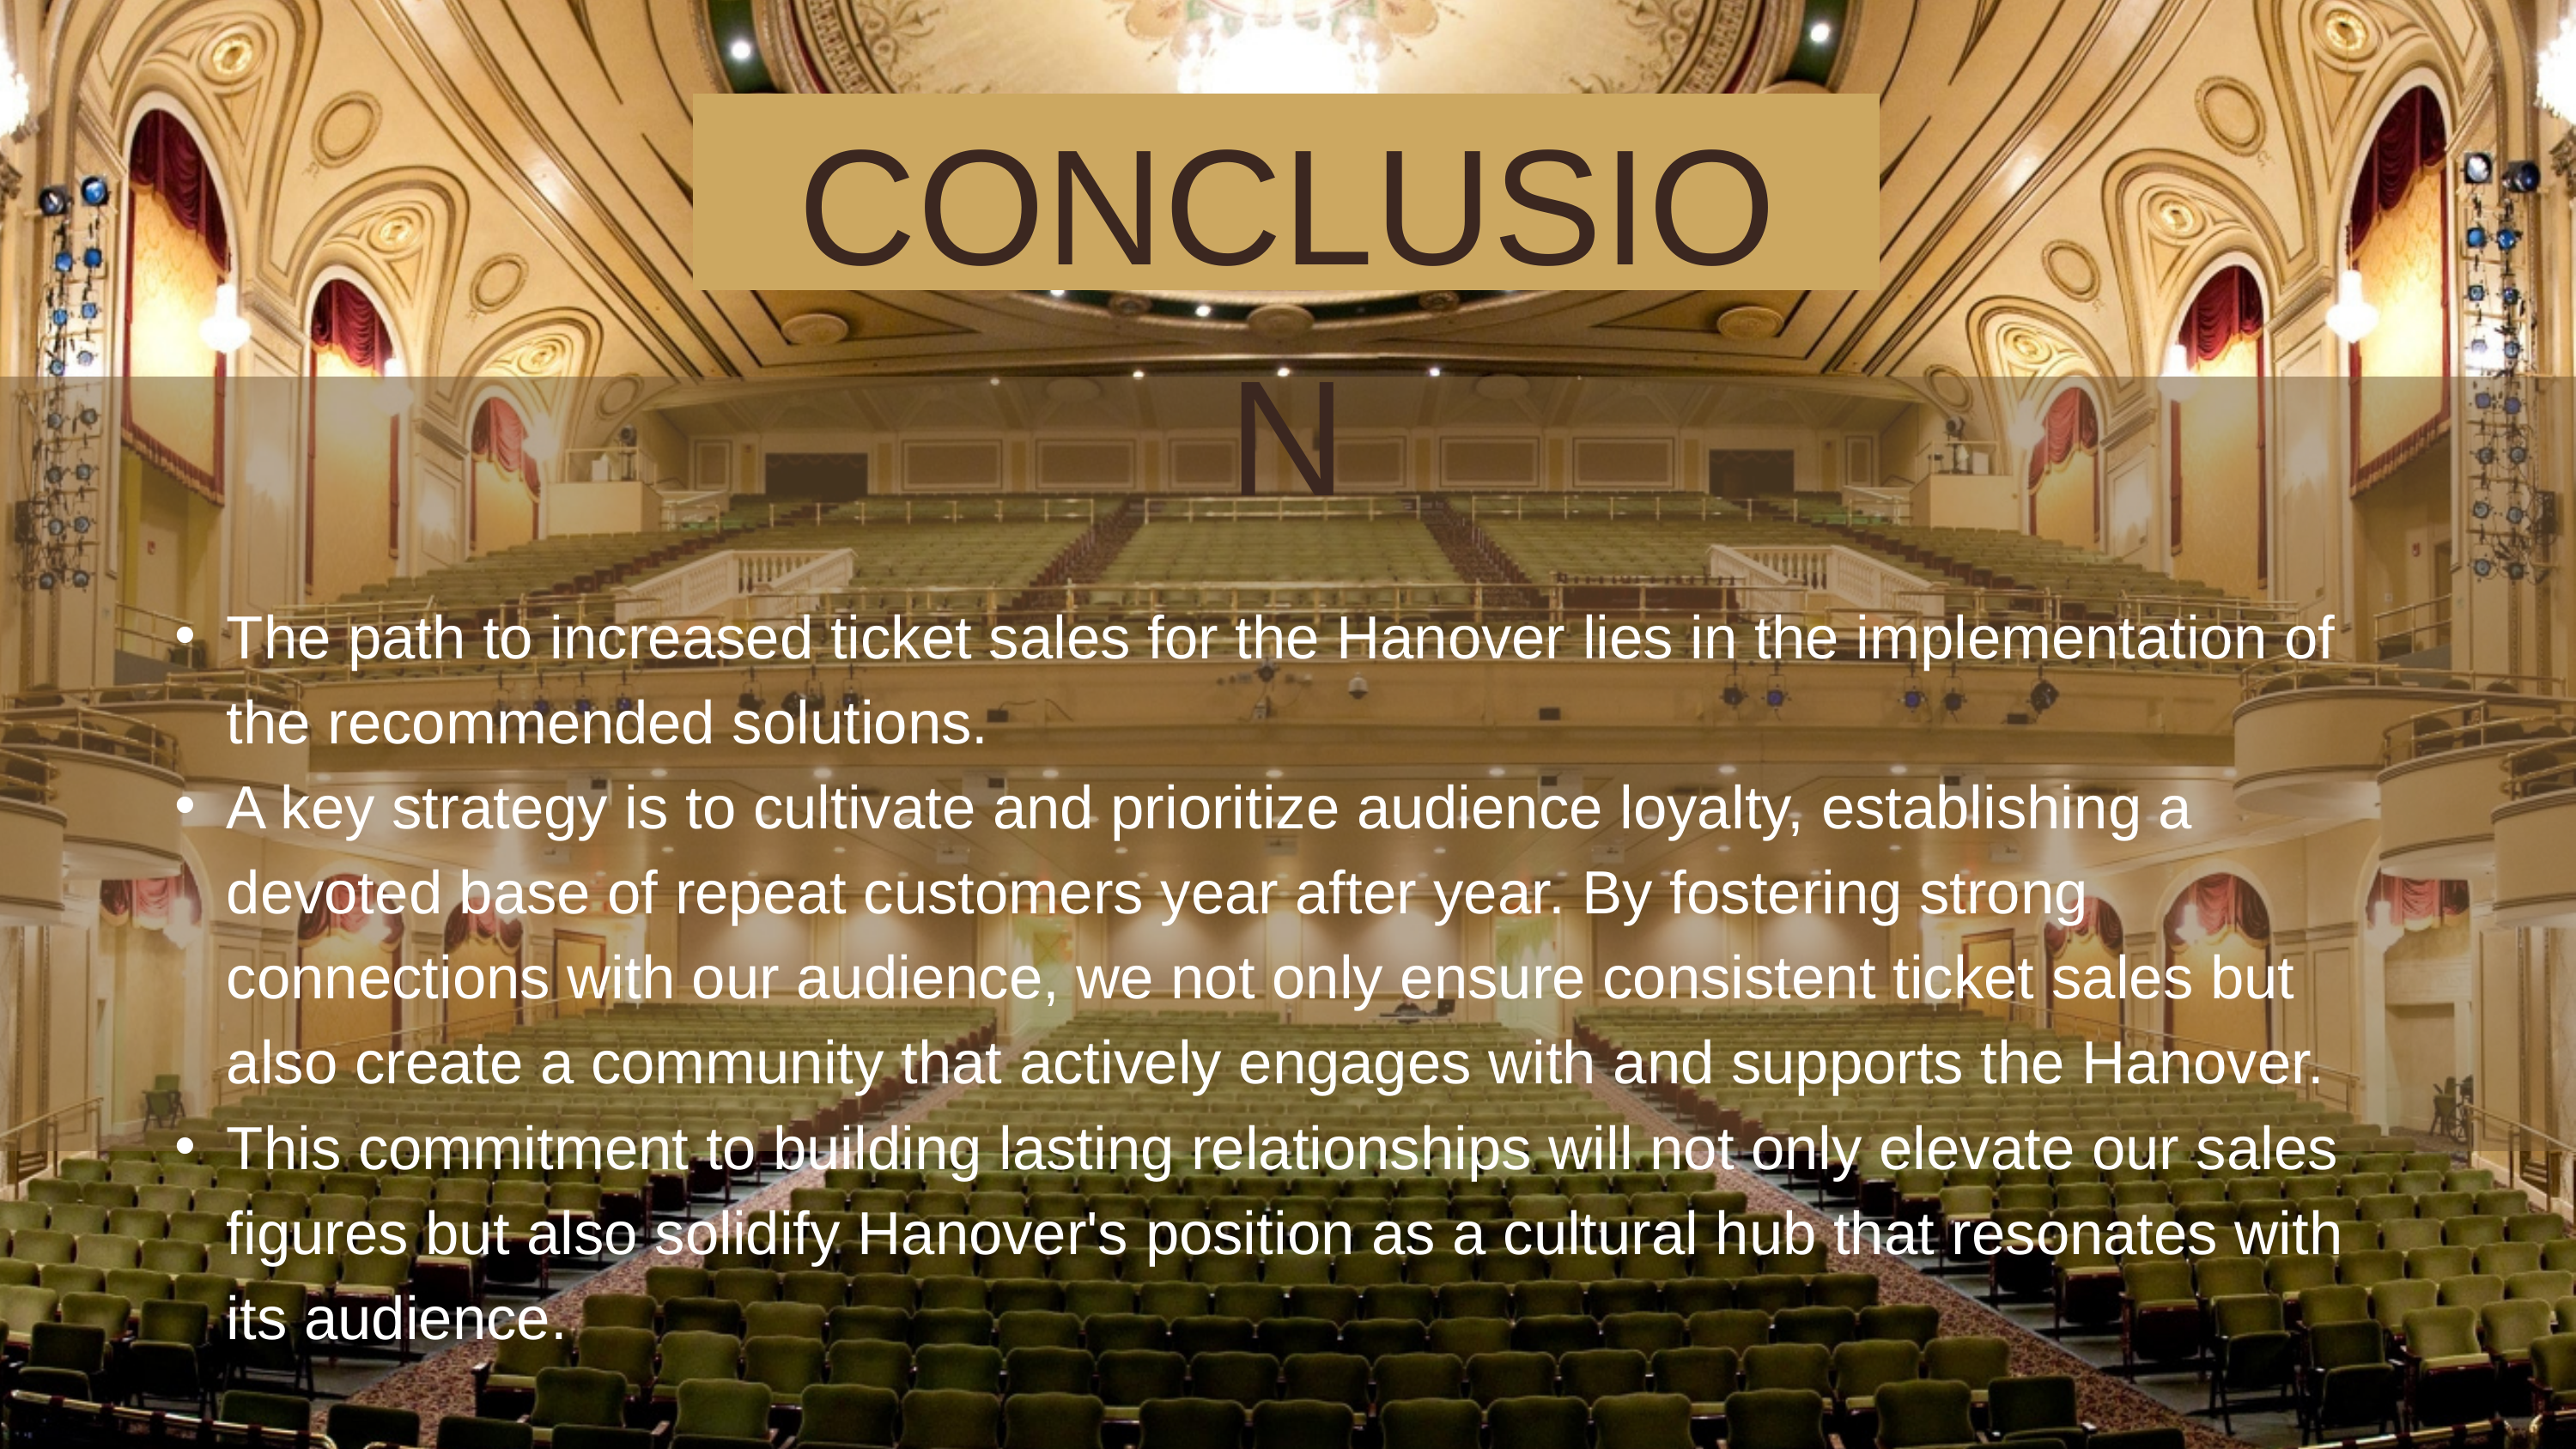

CONCLUSION

The path to increased ticket sales for the Hanover lies in the implementation of the recommended solutions.
A key strategy is to cultivate and prioritize audience loyalty, establishing a devoted base of repeat customers year after year. By fostering strong connections with our audience, we not only ensure consistent ticket sales but also create a community that actively engages with and supports the Hanover.
This commitment to building lasting relationships will not only elevate our sales figures but also solidify Hanover's position as a cultural hub that resonates with its audience.